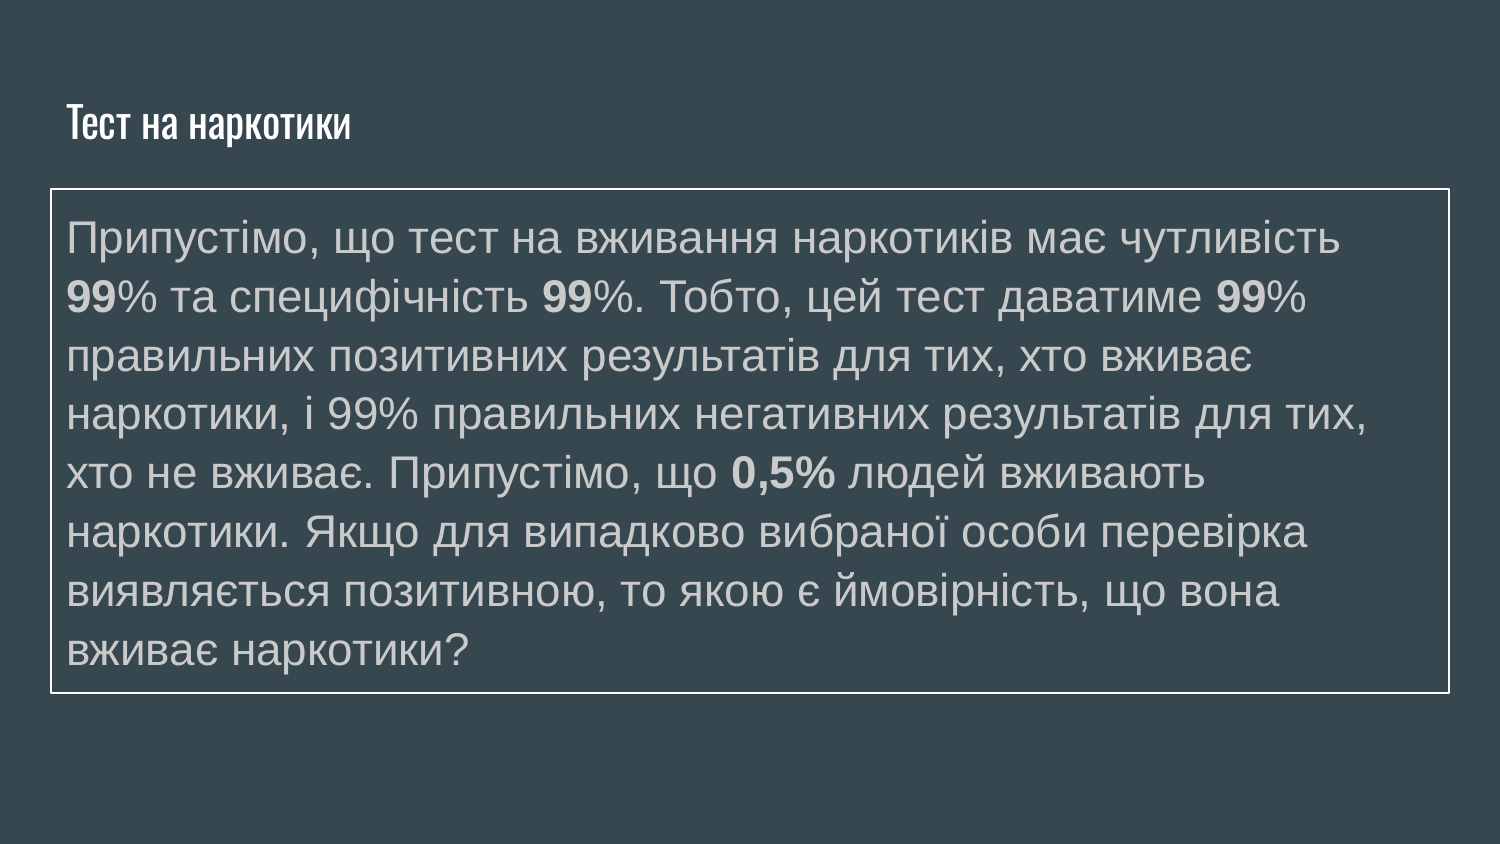

# Тест на наркотики
Припустімо, що тест на вживання наркотиків має чутливість 99% та специфічність 99%. Тобто, цей тест даватиме 99% правильних позитивних результатів для тих, хто вживає наркотики, і 99% правильних негативних результатів для тих, хто не вживає. Припустімо, що 0,5% людей вживають наркотики. Якщо для випадково вибраної особи перевірка виявляється позитивною, то якою є ймовірність, що вона вживає наркотики?